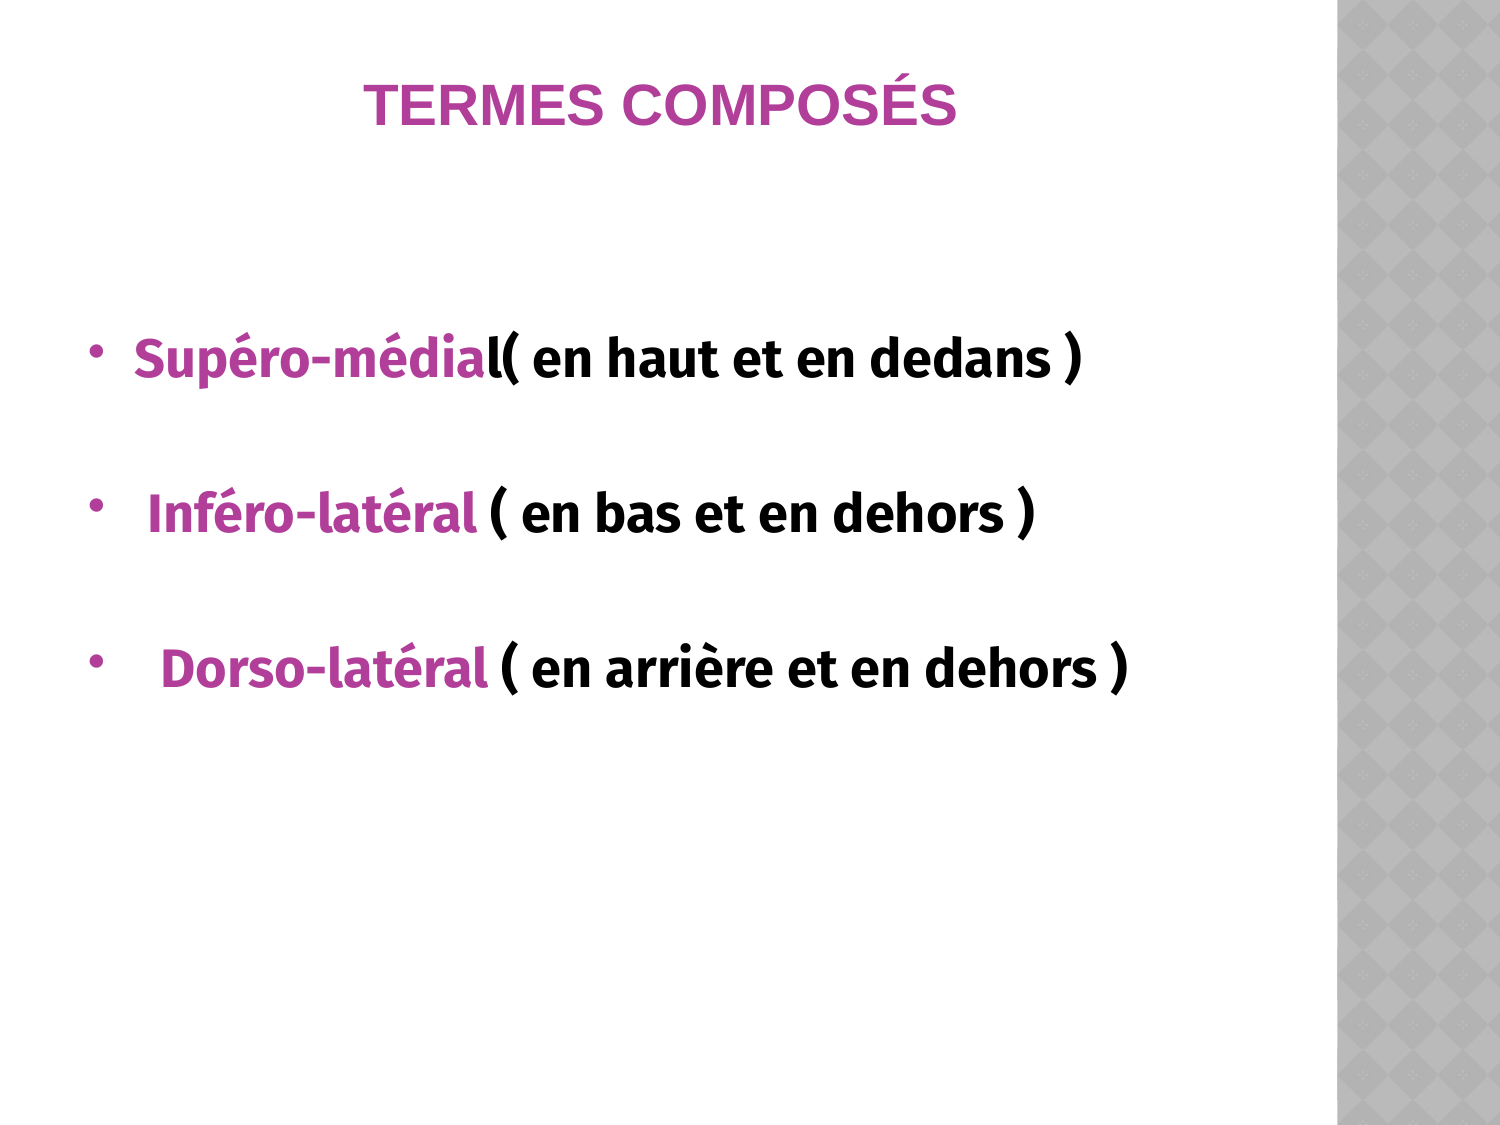

# Termes composés

Supéro-médial( en haut et en dedans )

 Inféro-latéral ( en bas et en dehors )

  Dorso-latéral ( en arrière et en dehors )